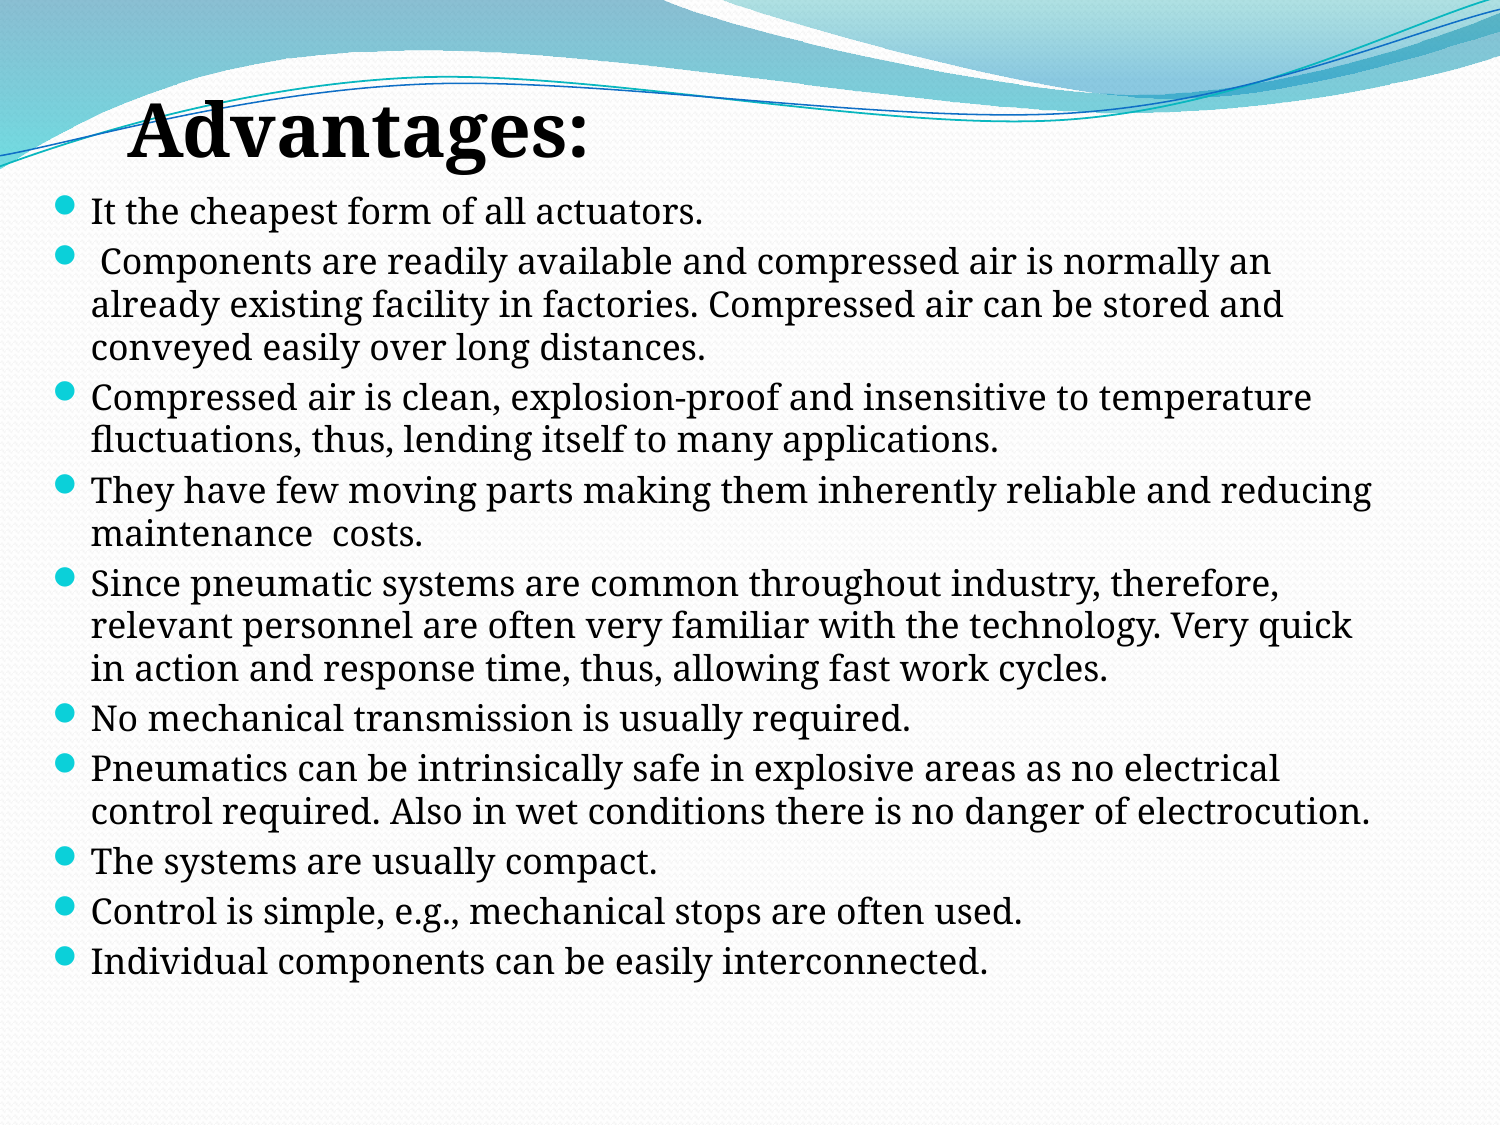

Advantages:
It the cheapest form of all actuators.
 Components are readily available and compressed air is normally an already existing facility in factories. Compressed air can be stored and conveyed easily over long distances.
Compressed air is clean, explosion-proof and insensitive to temperature fluctuations, thus, lending itself to many applications.
They have few moving parts making them inherently reliable and reducing maintenance  costs.
Since pneumatic systems are common throughout industry, therefore, relevant personnel are often very familiar with the technology. Very quick in action and response time, thus, allowing fast work cycles.
No mechanical transmission is usually required.
Pneumatics can be intrinsically safe in explosive areas as no electrical control required. Also in wet conditions there is no danger of electrocution.
The systems are usually compact.
Control is simple, e.g., mechanical stops are often used.
Individual components can be easily interconnected.